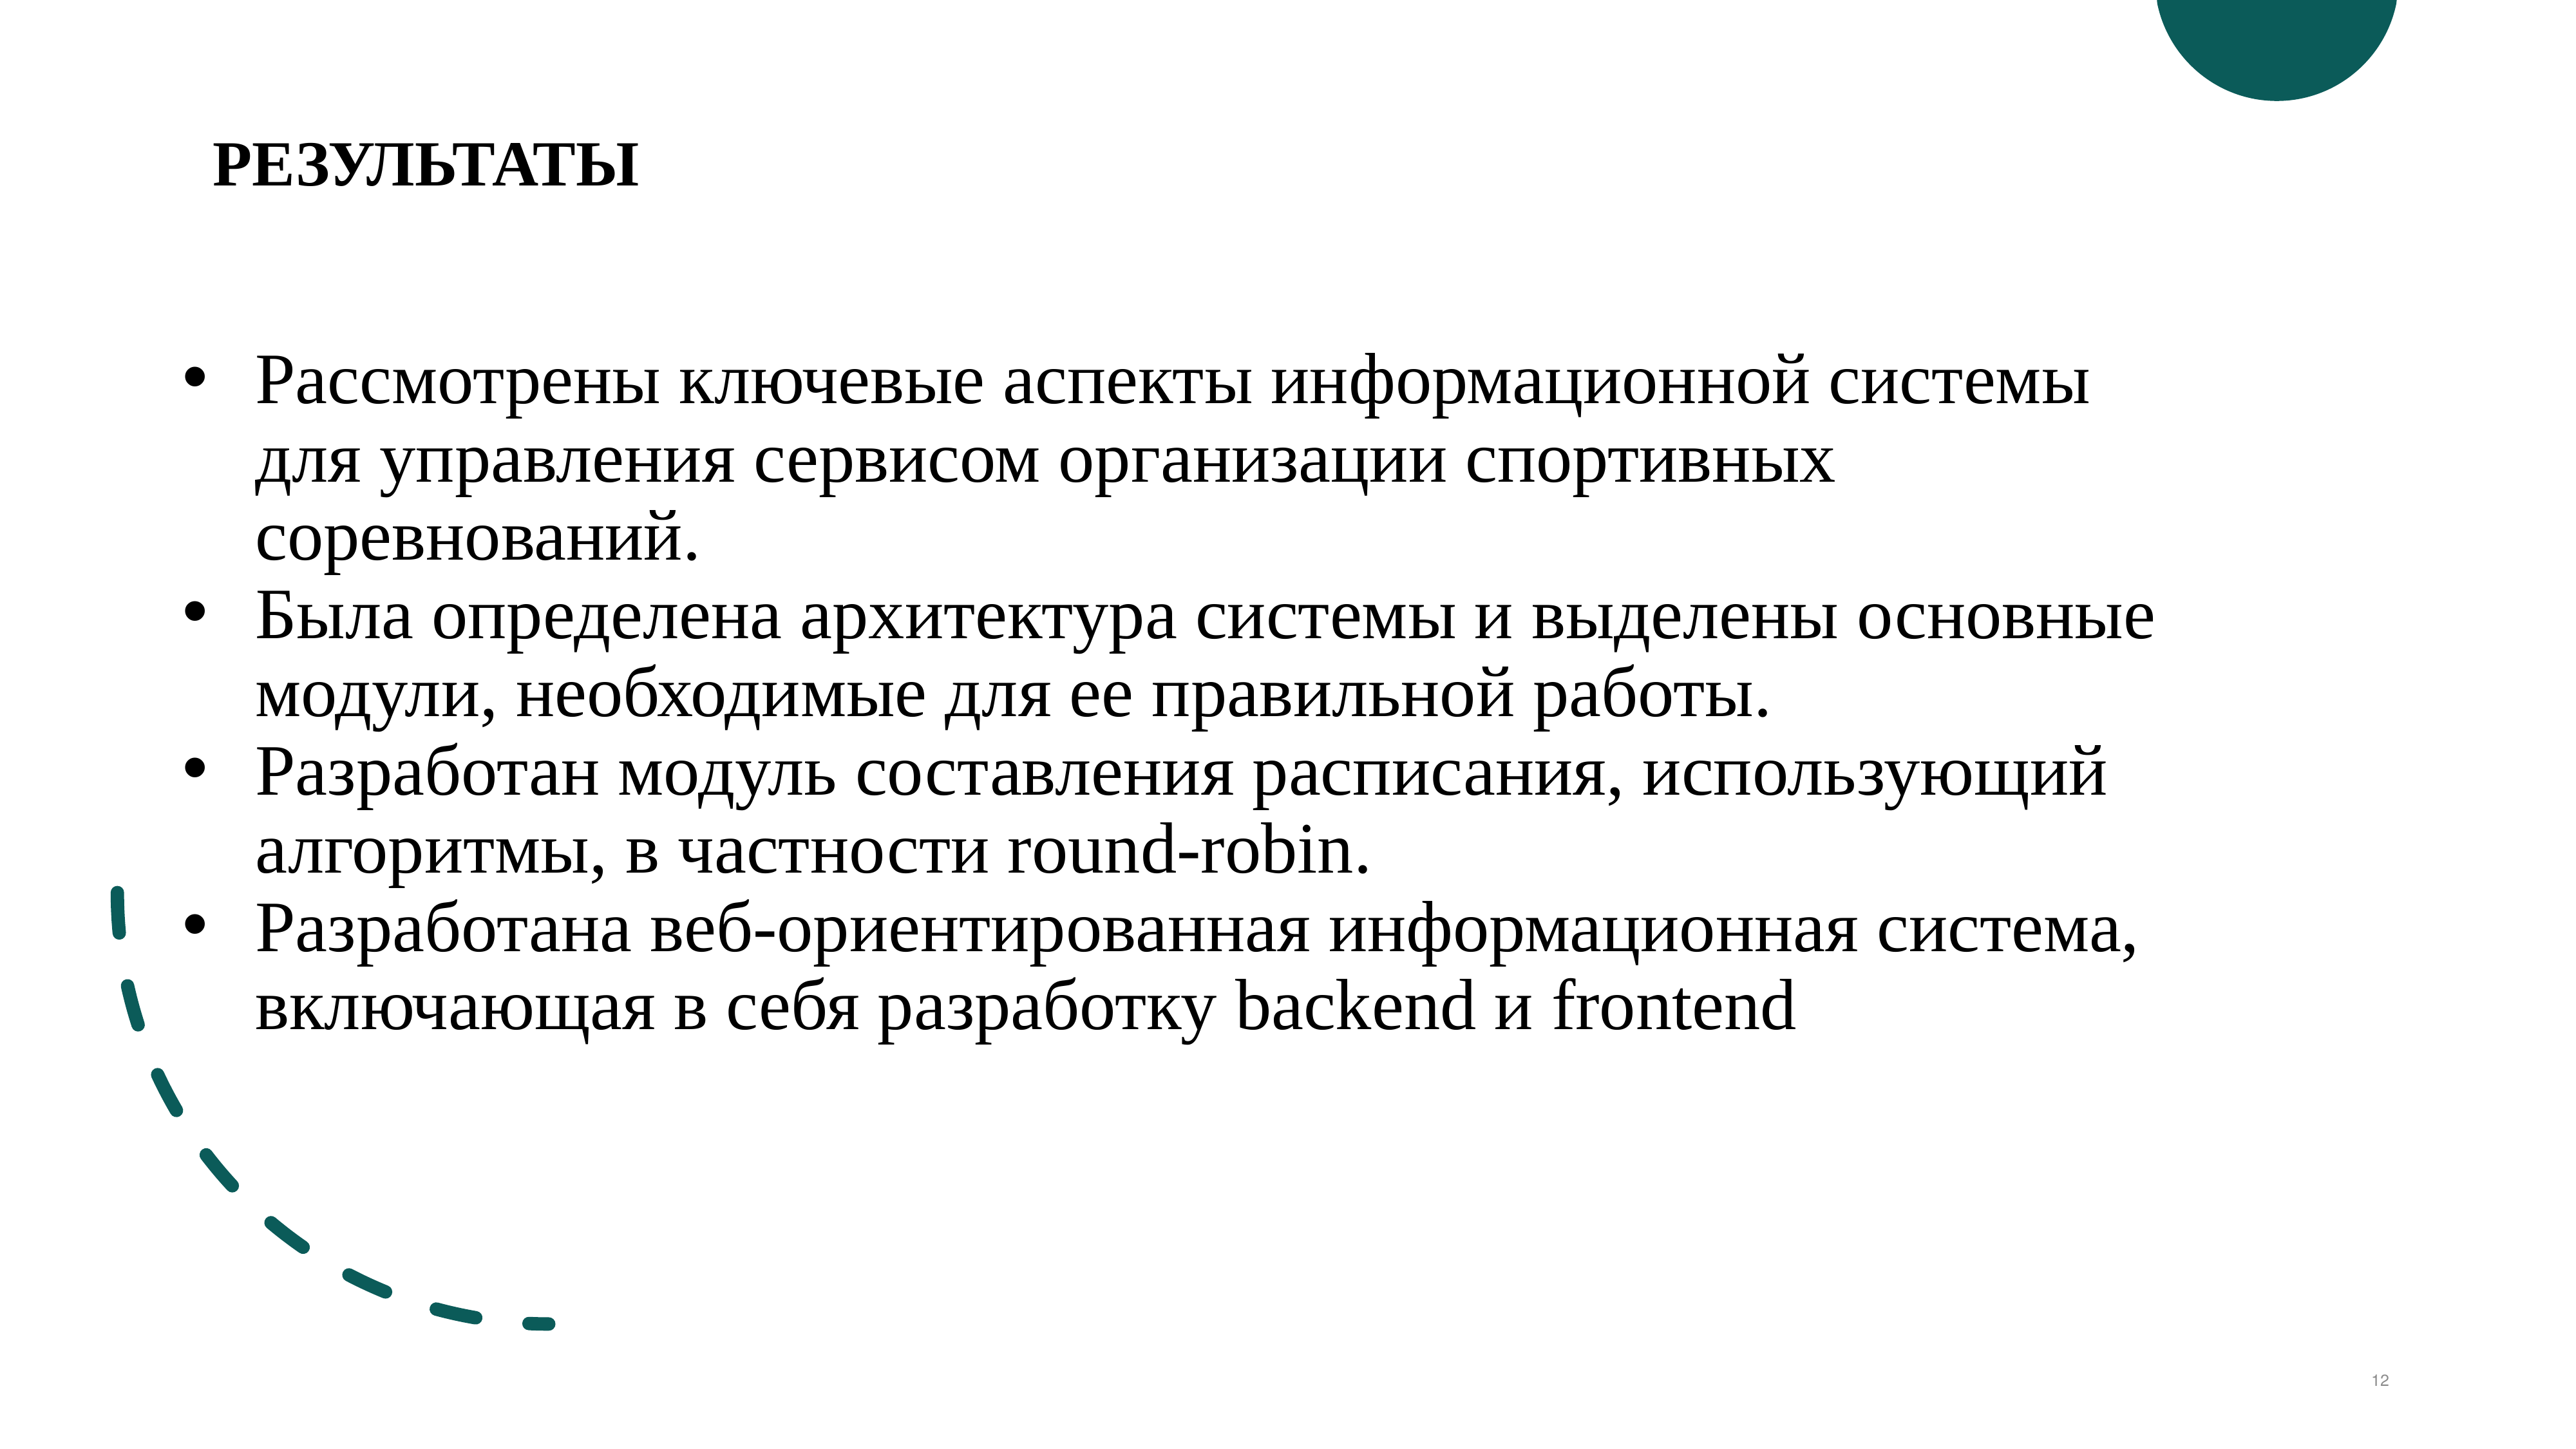

Результаты
Рассмотрены ключевые аспекты информационной системы для управления сервисом организации спортивных соревнований.
Была определена архитектура системы и выделены основные модули, необходимые для ее правильной работы.
Разработан модуль составления расписания, использующий алгоритмы, в частности round-robin.
Разработана веб-ориентированная информационная система, включающая в себя разработку backend и frontend

12